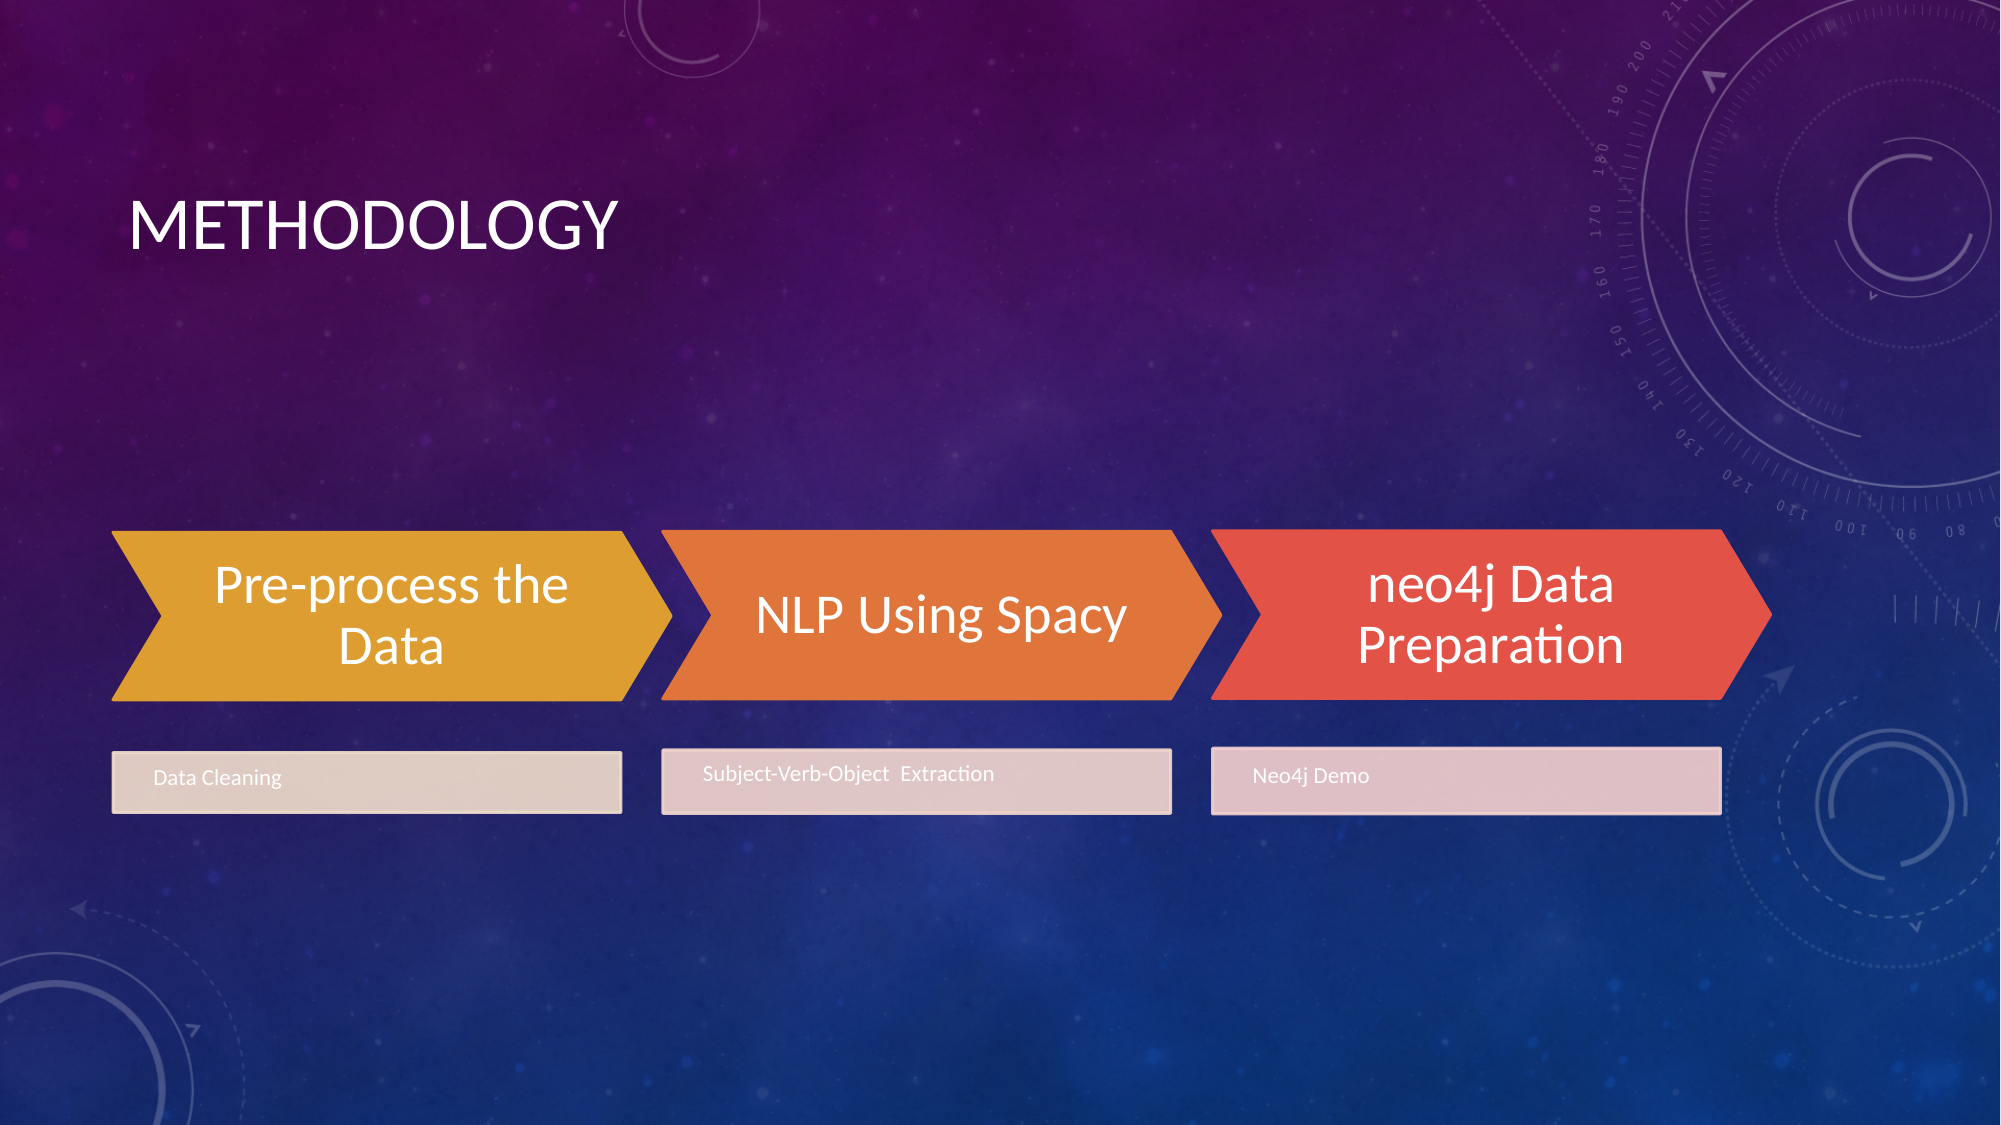

# Methodology
Pre-process the Data
Data Cleaning

NLP Using Spacy
Subject-Verb-Object  Extraction
neo4j Data Preparation
Neo4j Demo